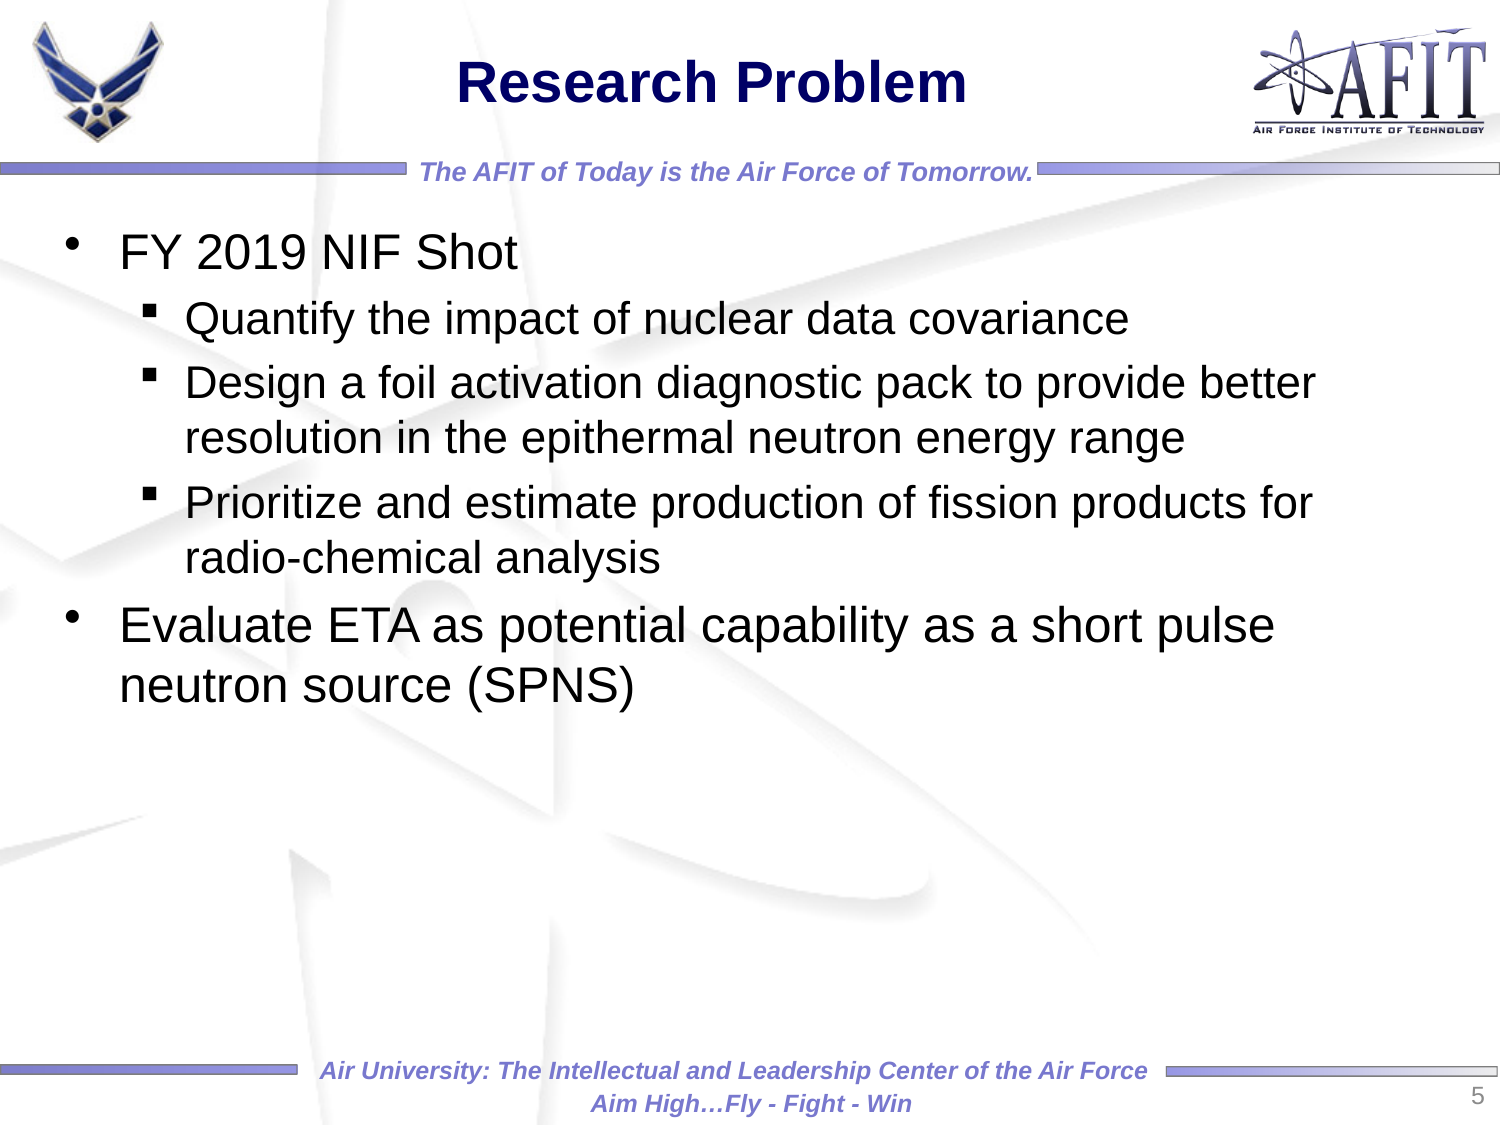

# Research Problem
FY 2019 NIF Shot
Quantify the impact of nuclear data covariance
Design a foil activation diagnostic pack to provide better resolution in the epithermal neutron energy range
Prioritize and estimate production of fission products for radio-chemical analysis
Evaluate ETA as potential capability as a short pulse neutron source (SPNS)
5